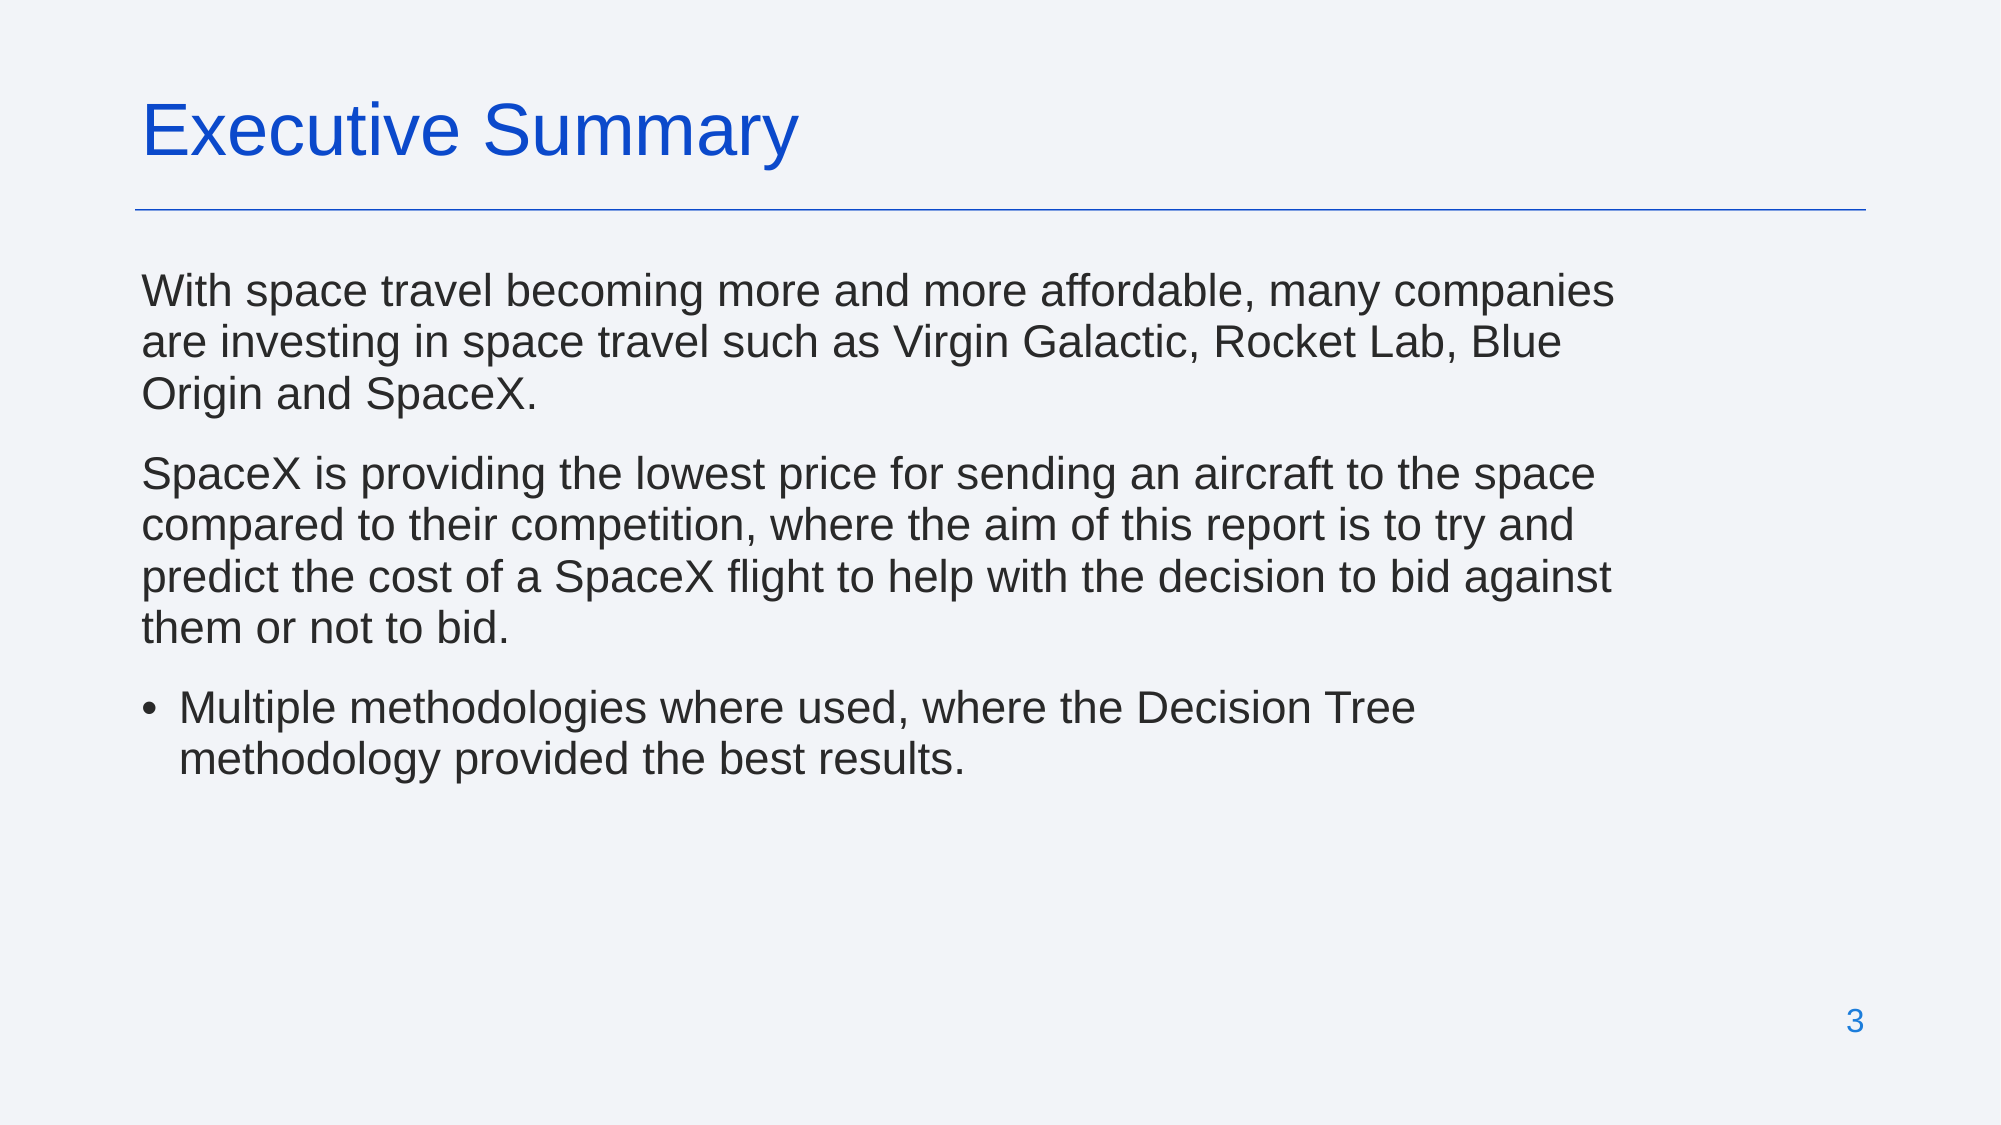

Executive Summary
With space travel becoming more and more affordable, many companies are investing in space travel such as Virgin Galactic, Rocket Lab, Blue Origin and SpaceX.
SpaceX is providing the lowest price for sending an aircraft to the space compared to their competition, where the aim of this report is to try and predict the cost of a SpaceX flight to help with the decision to bid against them or not to bid.
Multiple methodologies where used, where the Decision Tree methodology provided the best results.

3